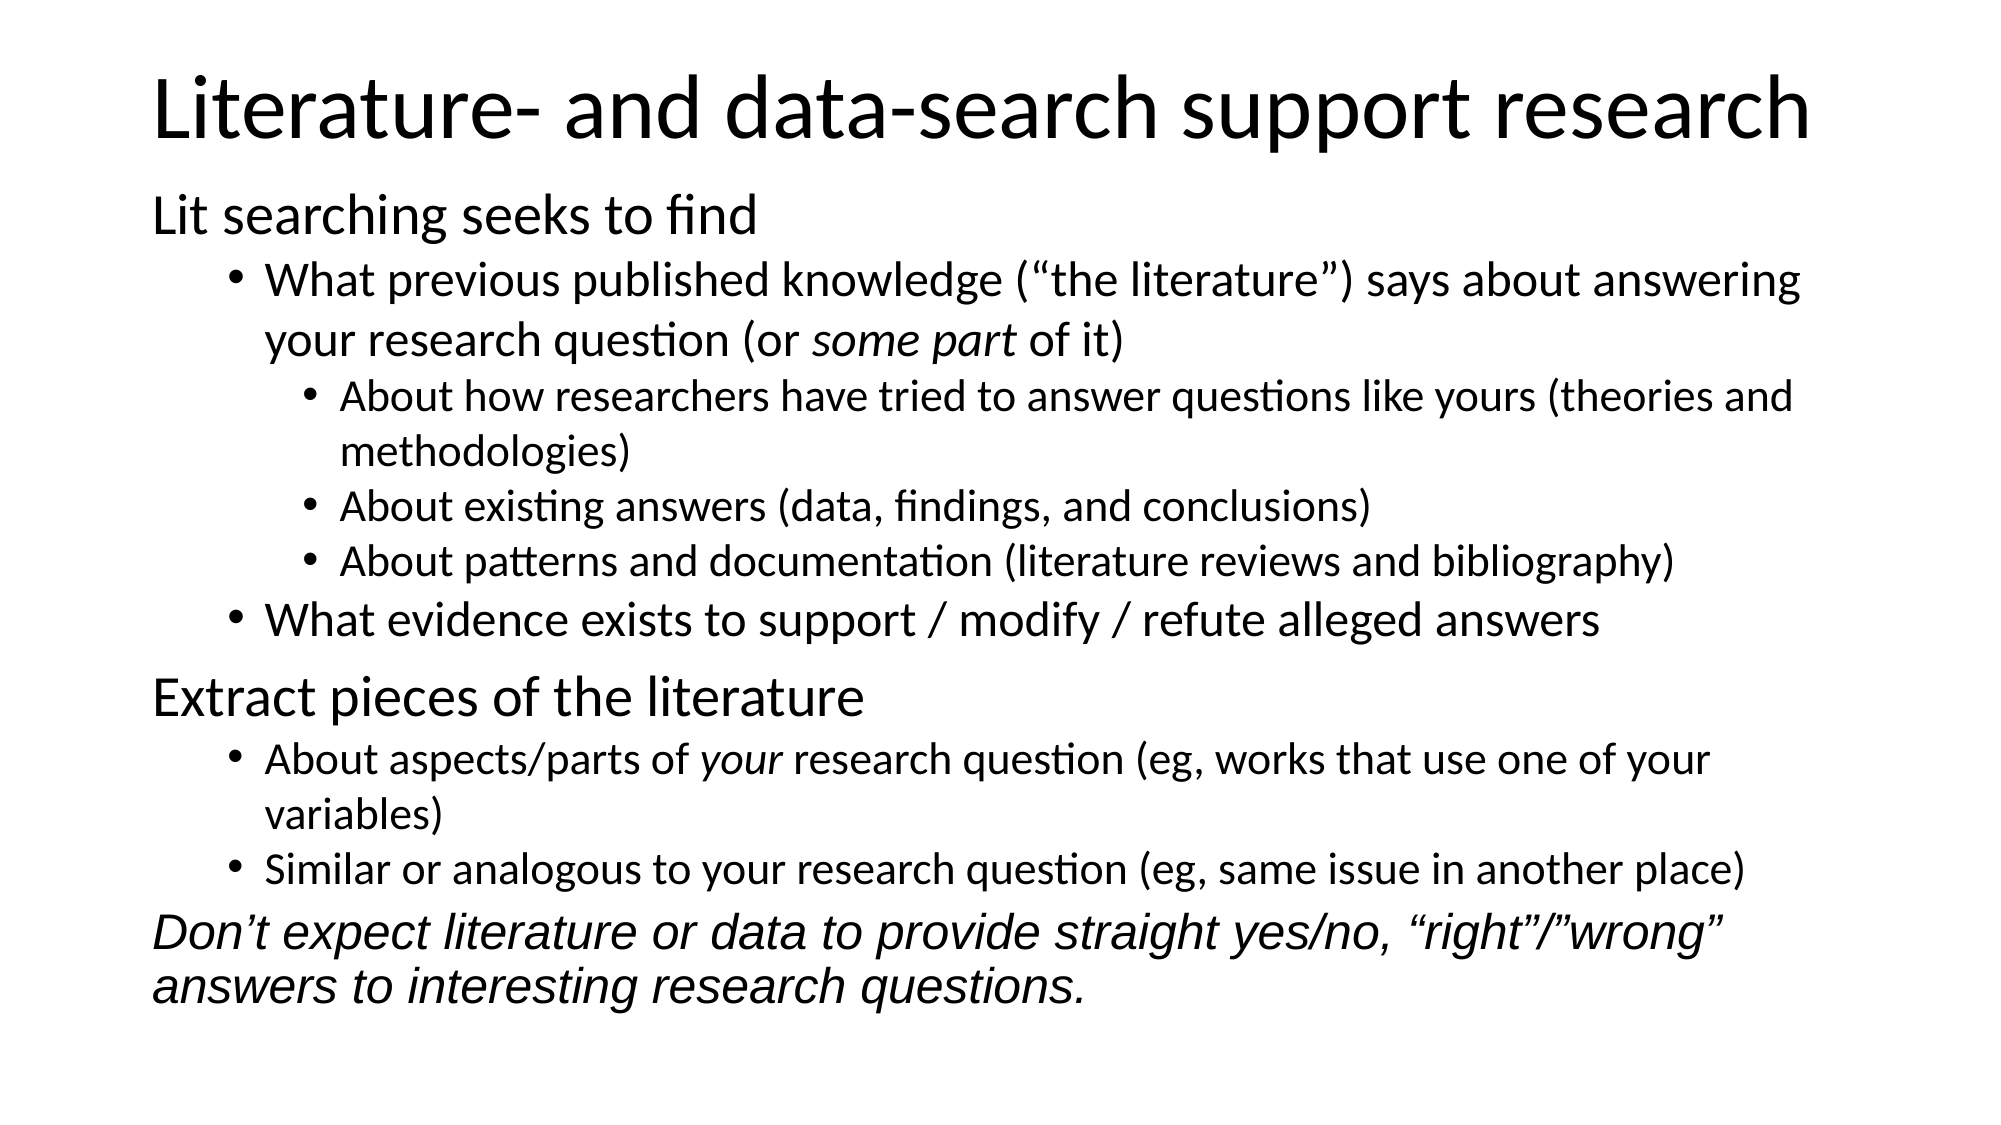

Literature- and data-search support research

Lit searching seeks to find
What previous published knowledge (“the literature”) says about answering your research question (or some part of it)
About how researchers have tried to answer questions like yours (theories and methodologies)
About existing answers (data, findings, and conclusions)
About patterns and documentation (literature reviews and bibliography)
What evidence exists to support / modify / refute alleged answers
Extract pieces of the literature
About aspects/parts of your research question (eg, works that use one of your variables)
Similar or analogous to your research question (eg, same issue in another place)
Don’t expect literature or data to provide straight yes/no, “right”/”wrong” answers to interesting research questions.